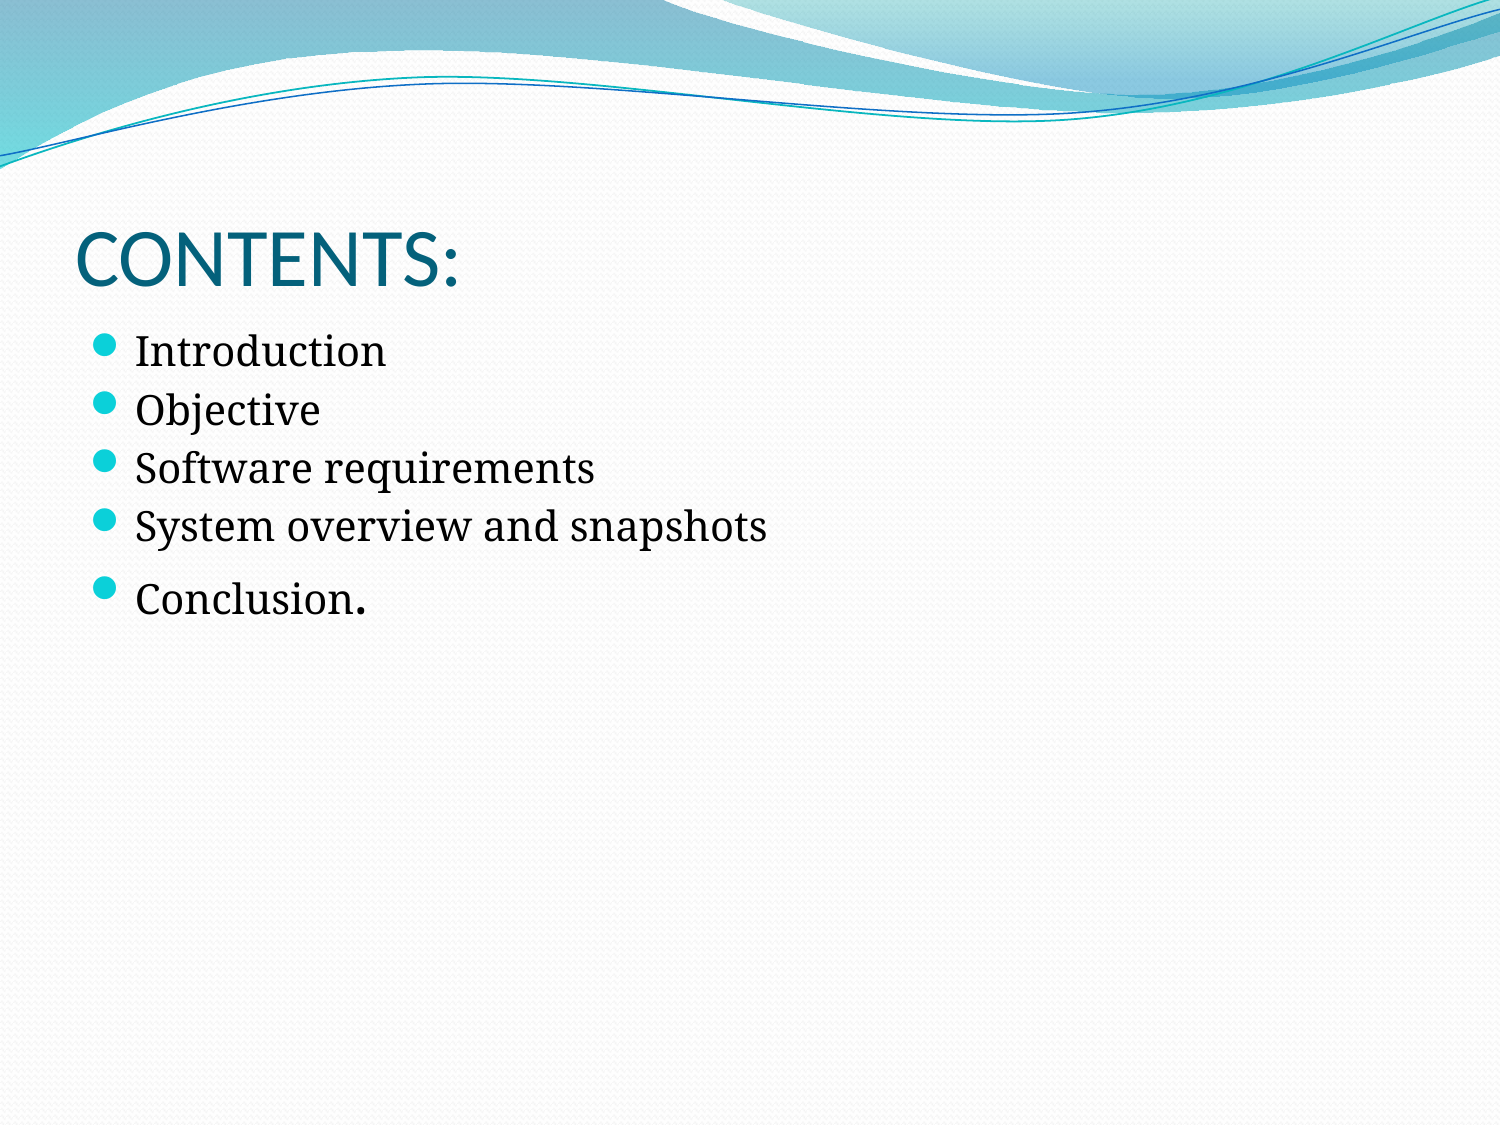

# CONTENTS:
Introduction
Objective
Software requirements
System overview and snapshots
Conclusion.